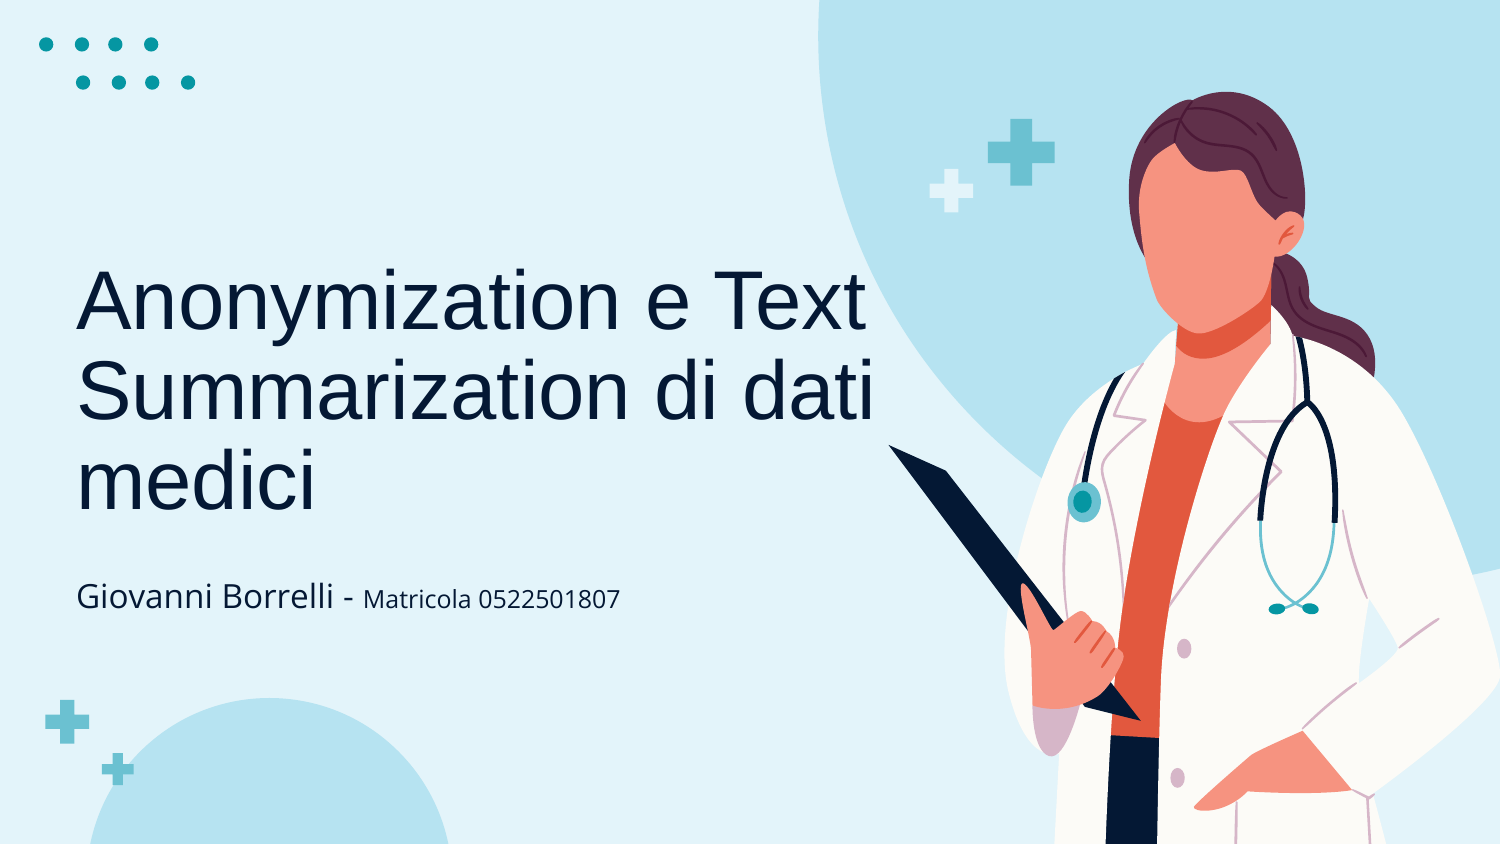

# Anonymization e Text Summarization di dati medici
Giovanni Borrelli - Matricola 0522501807